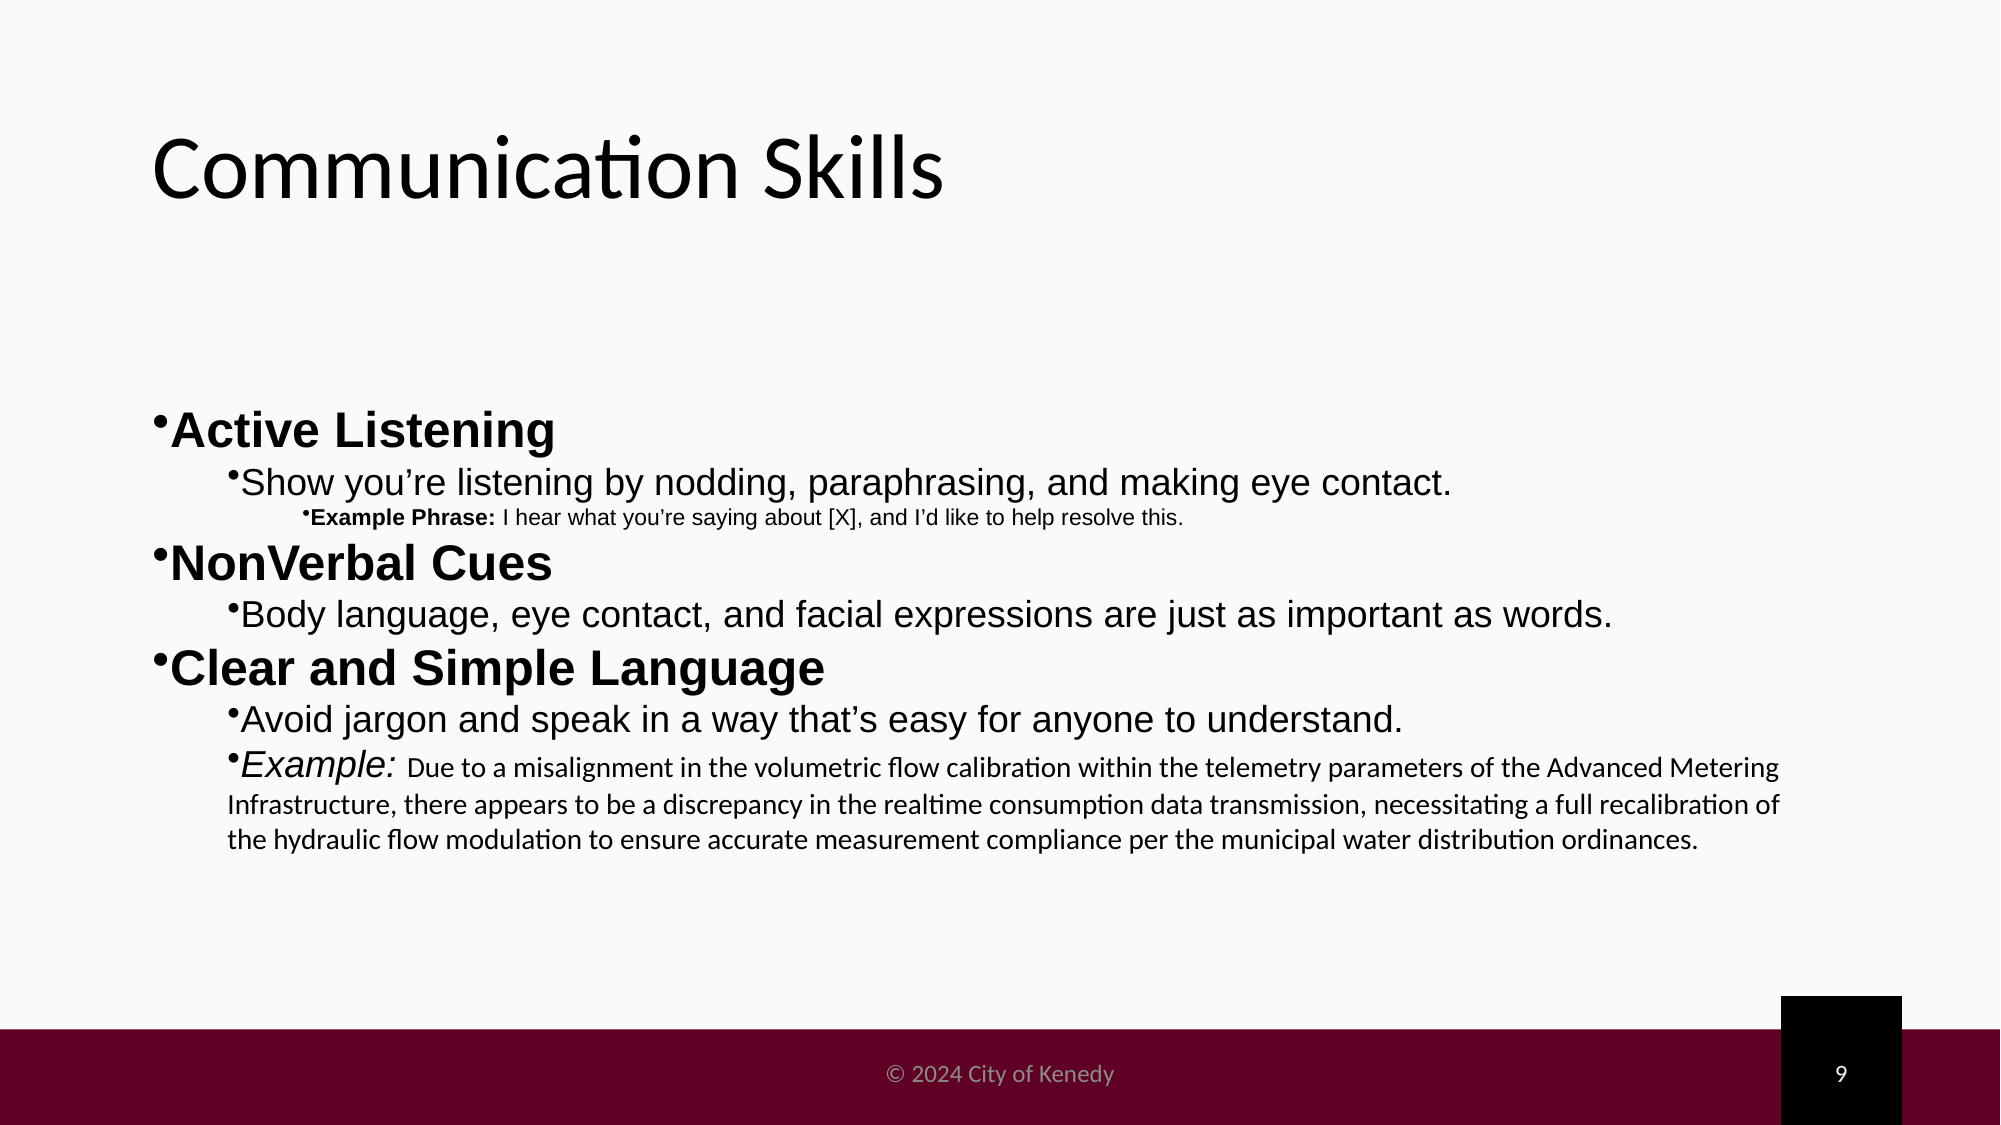

# Communication Skills
Active Listening
Show you’re listening by nodding, paraphrasing, and making eye contact.
Example Phrase: I hear what you’re saying about [X], and I’d like to help resolve this.
NonVerbal Cues
Body language, eye contact, and facial expressions are just as important as words.
Clear and Simple Language
Avoid jargon and speak in a way that’s easy for anyone to understand.
Example: Due to a misalignment in the volumetric flow calibration within the telemetry parameters of the Advanced Metering Infrastructure, there appears to be a discrepancy in the realtime consumption data transmission, necessitating a full recalibration of the hydraulic flow modulation to ensure accurate measurement compliance per the municipal water distribution ordinances.

© 2024 City of Kenedy
9